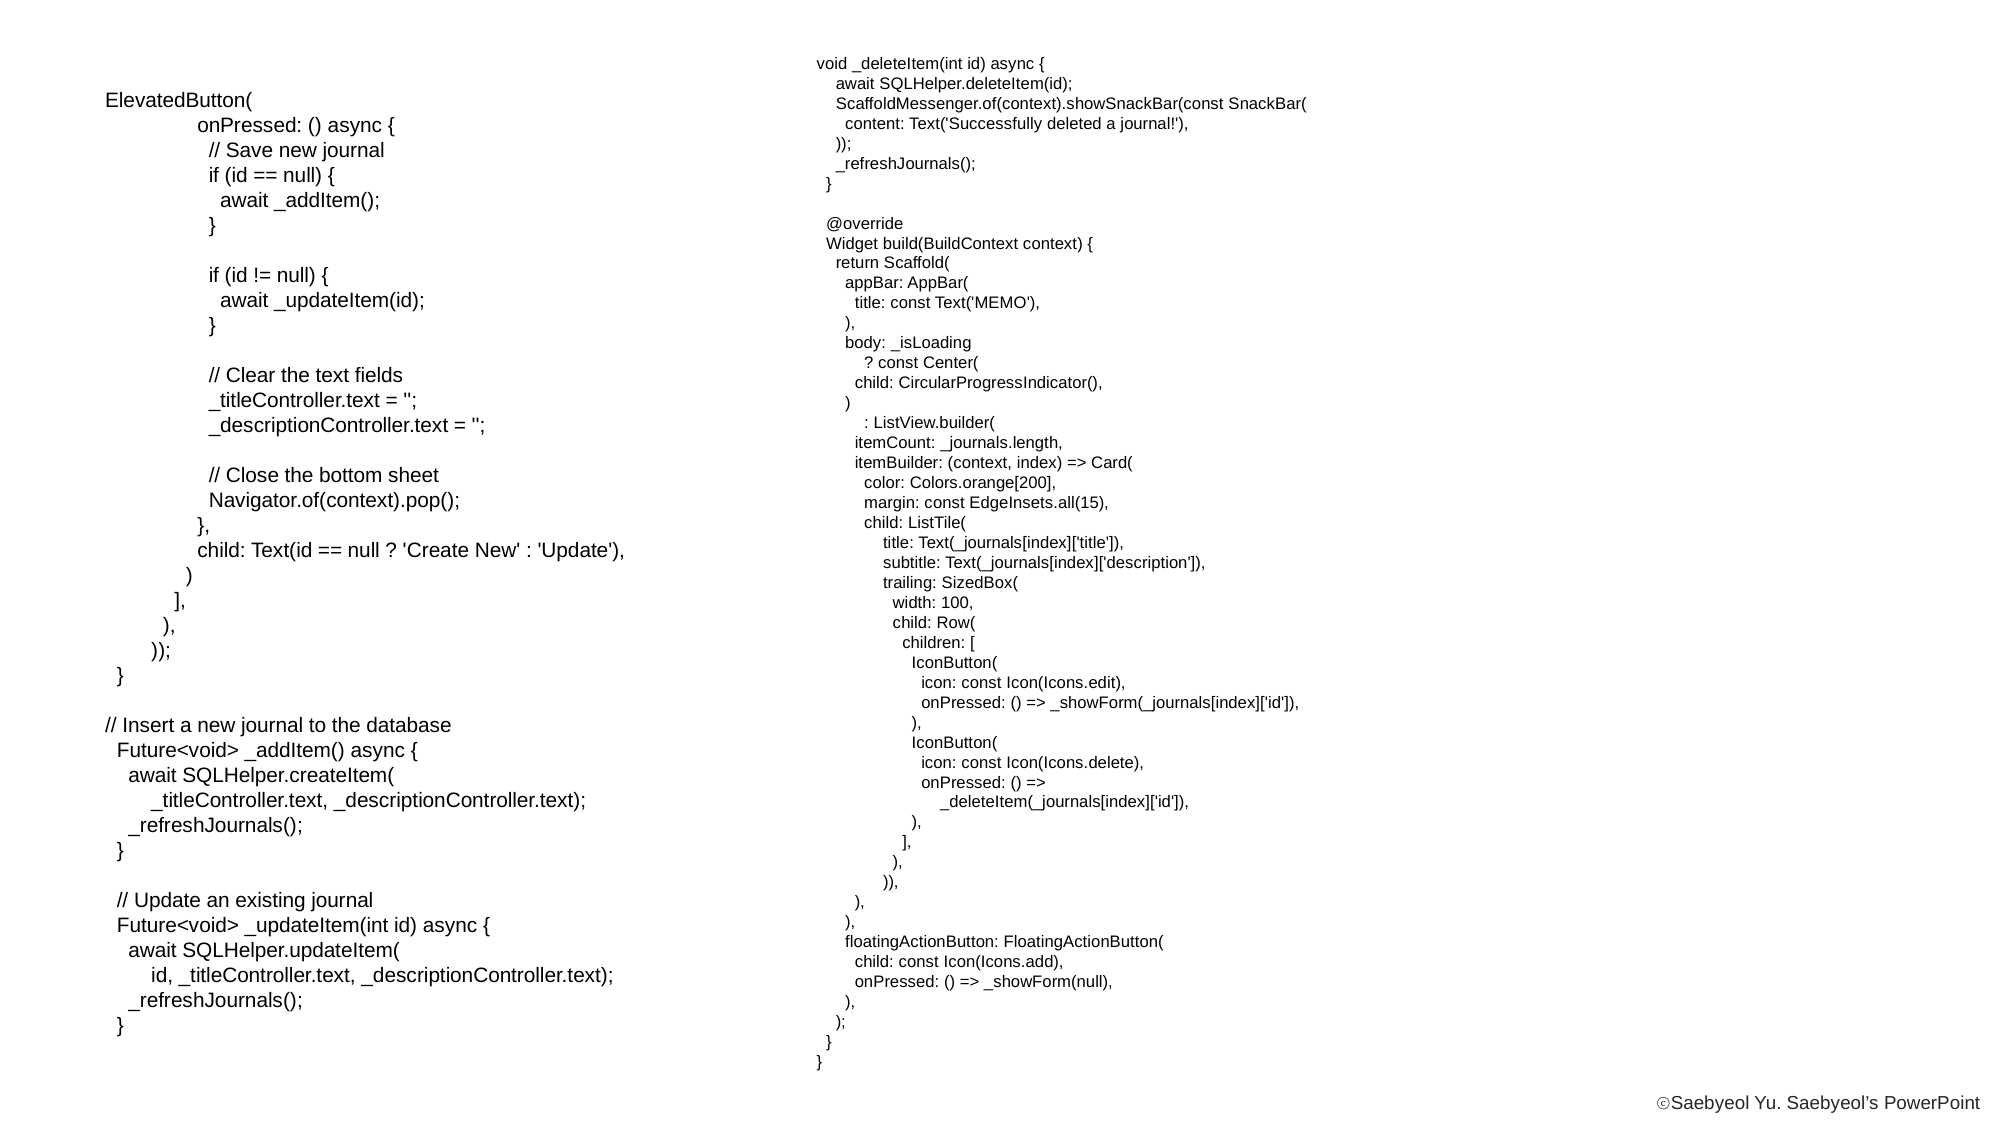

void _deleteItem(int id) async {
    await SQLHelper.deleteItem(id);
    ScaffoldMessenger.of(context).showSnackBar(const SnackBar(
      content: Text('Successfully deleted a journal!'),
    ));
    _refreshJournals();
  }

  @override
  Widget build(BuildContext context) {
    return Scaffold(
      appBar: AppBar(
        title: const Text('MEMO'),
      ),
      body: _isLoading
          ? const Center(
        child: CircularProgressIndicator(),
      )
          : ListView.builder(
        itemCount: _journals.length,
        itemBuilder: (context, index) => Card(
          color: Colors.orange[200],
          margin: const EdgeInsets.all(15),
          child: ListTile(
              title: Text(_journals[index]['title']),
              subtitle: Text(_journals[index]['description']),
              trailing: SizedBox(
                width: 100,
                child: Row(
                  children: [
                    IconButton(
                      icon: const Icon(Icons.edit),
                      onPressed: () => _showForm(_journals[index]['id']),
                    ),
                    IconButton(
                      icon: const Icon(Icons.delete),
                      onPressed: () =>
                          _deleteItem(_journals[index]['id']),
                    ),
                  ],
                ),
              )),
        ),
      ),
      floatingActionButton: FloatingActionButton(
        child: const Icon(Icons.add),
        onPressed: () => _showForm(null),
      ),
    );
  }
}
ElevatedButton(
                onPressed: () async {
                  // Save new journal
                  if (id == null) {
                    await _addItem();
                  }

                  if (id != null) {
                    await _updateItem(id);
                  }

                  // Clear the text fields
                  _titleController.text = '';
                  _descriptionController.text = '';

                  // Close the bottom sheet
                  Navigator.of(context).pop();
                },
                child: Text(id == null ? 'Create New' : 'Update'),
              )
            ],
          ),
        ));
  }

// Insert a new journal to the database
  Future<void> _addItem() async {
    await SQLHelper.createItem(
        _titleController.text, _descriptionController.text);
    _refreshJournals();
  }

  // Update an existing journal
  Future<void> _updateItem(int id) async {
    await SQLHelper.updateItem(
        id, _titleController.text, _descriptionController.text);
    _refreshJournals();
  }